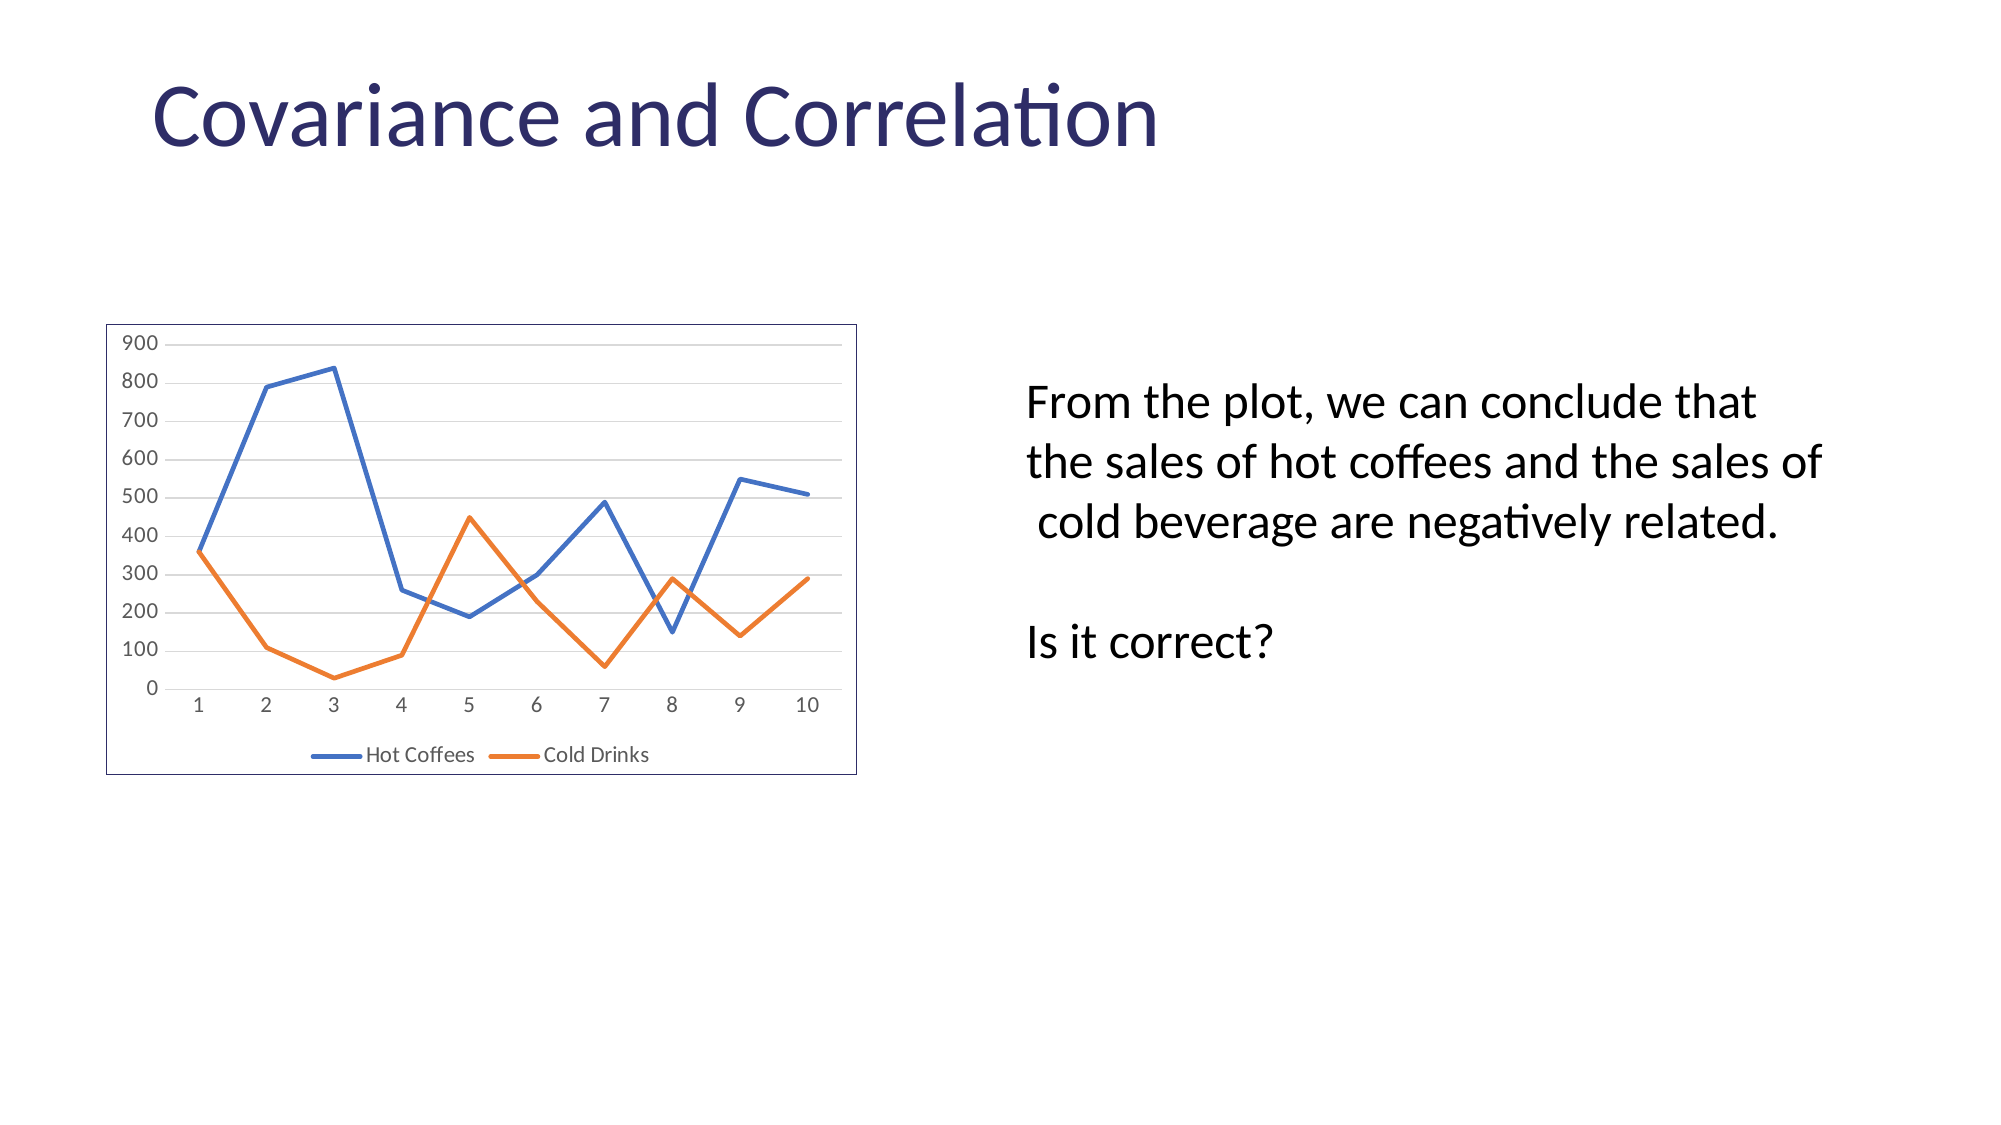

Covariance and Correlation

### Chart

| Category | Hot Coffees | Cold Drinks |
|---|---|---|
From the plot, we can conclude that  the sales of hot coffees and the sales of  cold beverage are negatively related.

Is it correct?